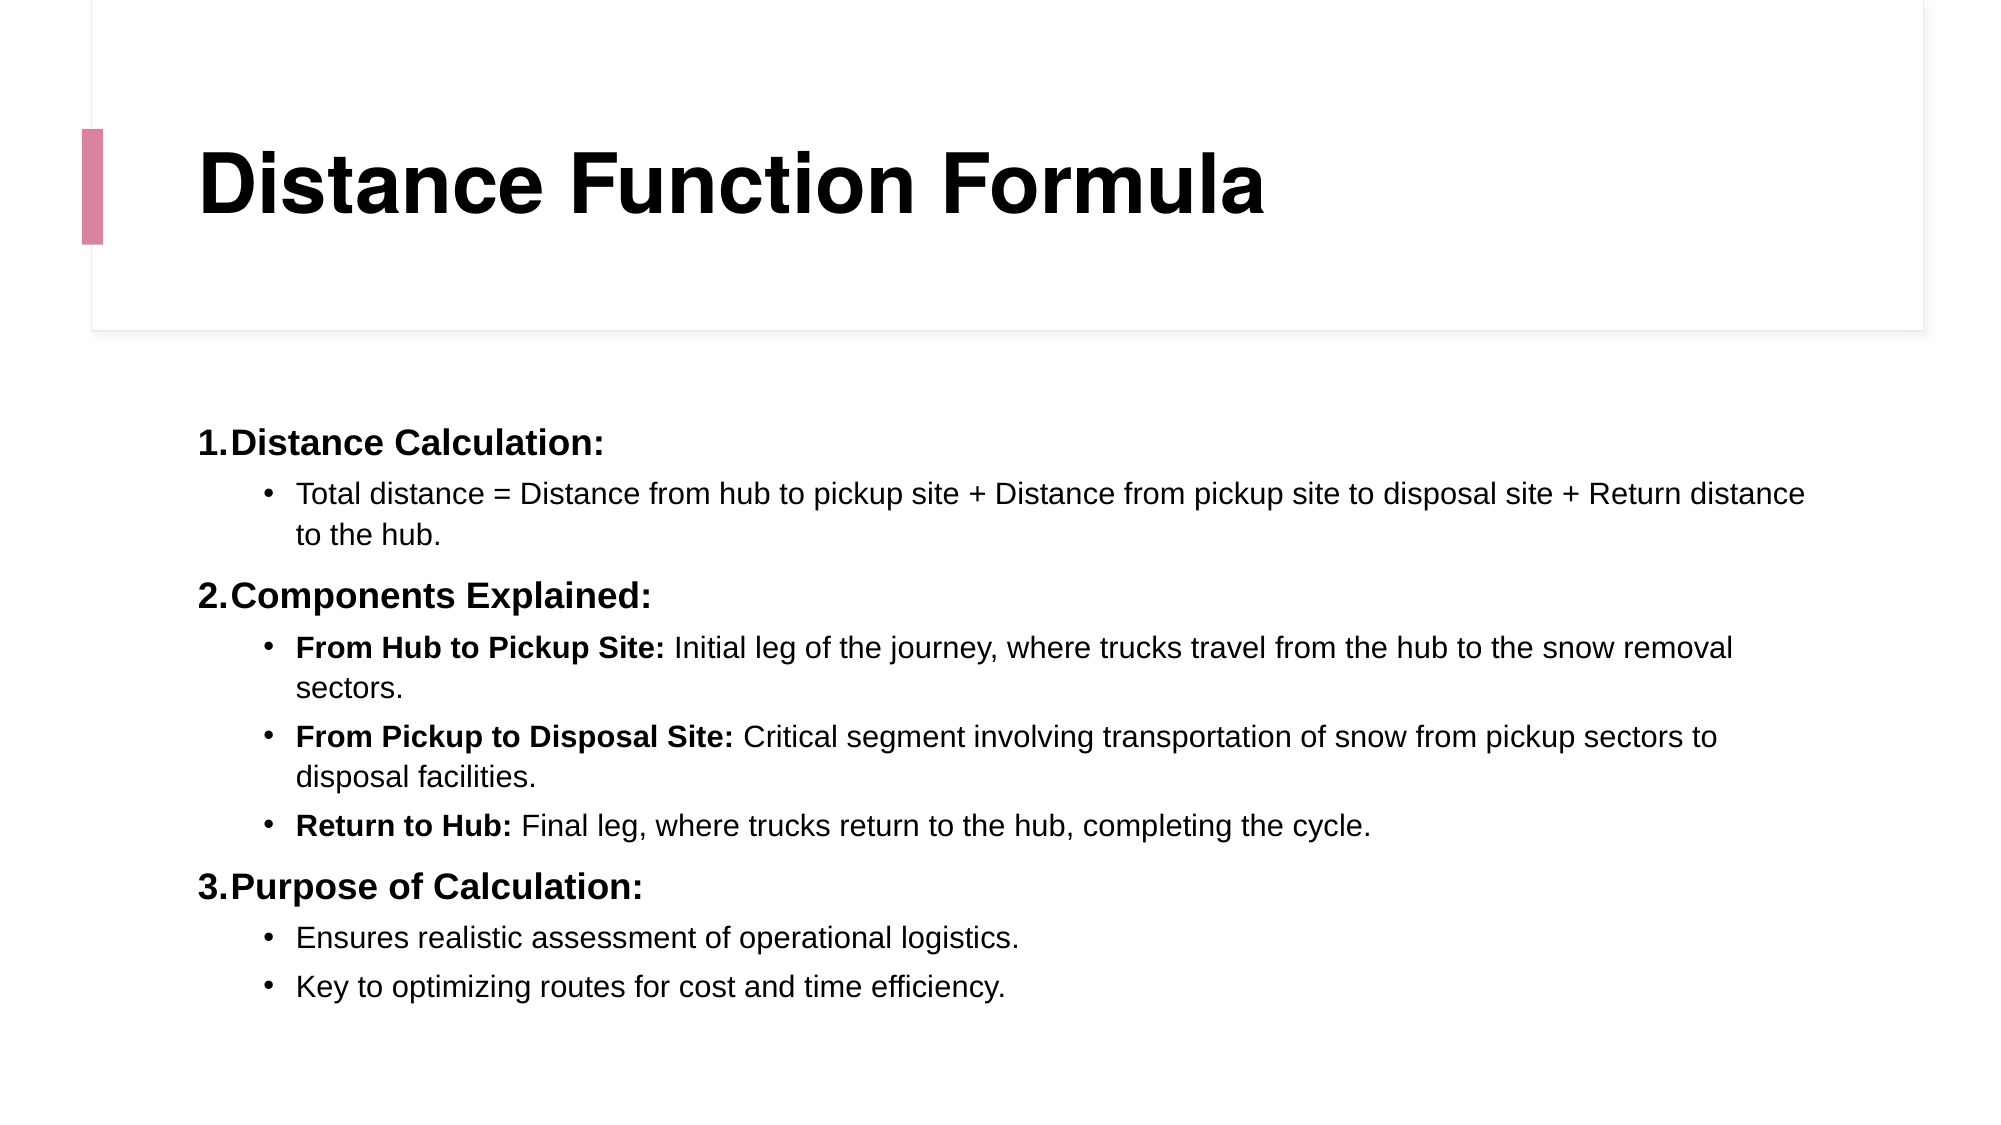

# Distance Function Formula
Distance Calculation:
Total distance = Distance from hub to pickup site + Distance from pickup site to disposal site + Return distance to the hub.
Components Explained:
From Hub to Pickup Site: Initial leg of the journey, where trucks travel from the hub to the snow removal sectors.
From Pickup to Disposal Site: Critical segment involving transportation of snow from pickup sectors to disposal facilities.
Return to Hub: Final leg, where trucks return to the hub, completing the cycle.
Purpose of Calculation:
Ensures realistic assessment of operational logistics.
Key to optimizing routes for cost and time efficiency.